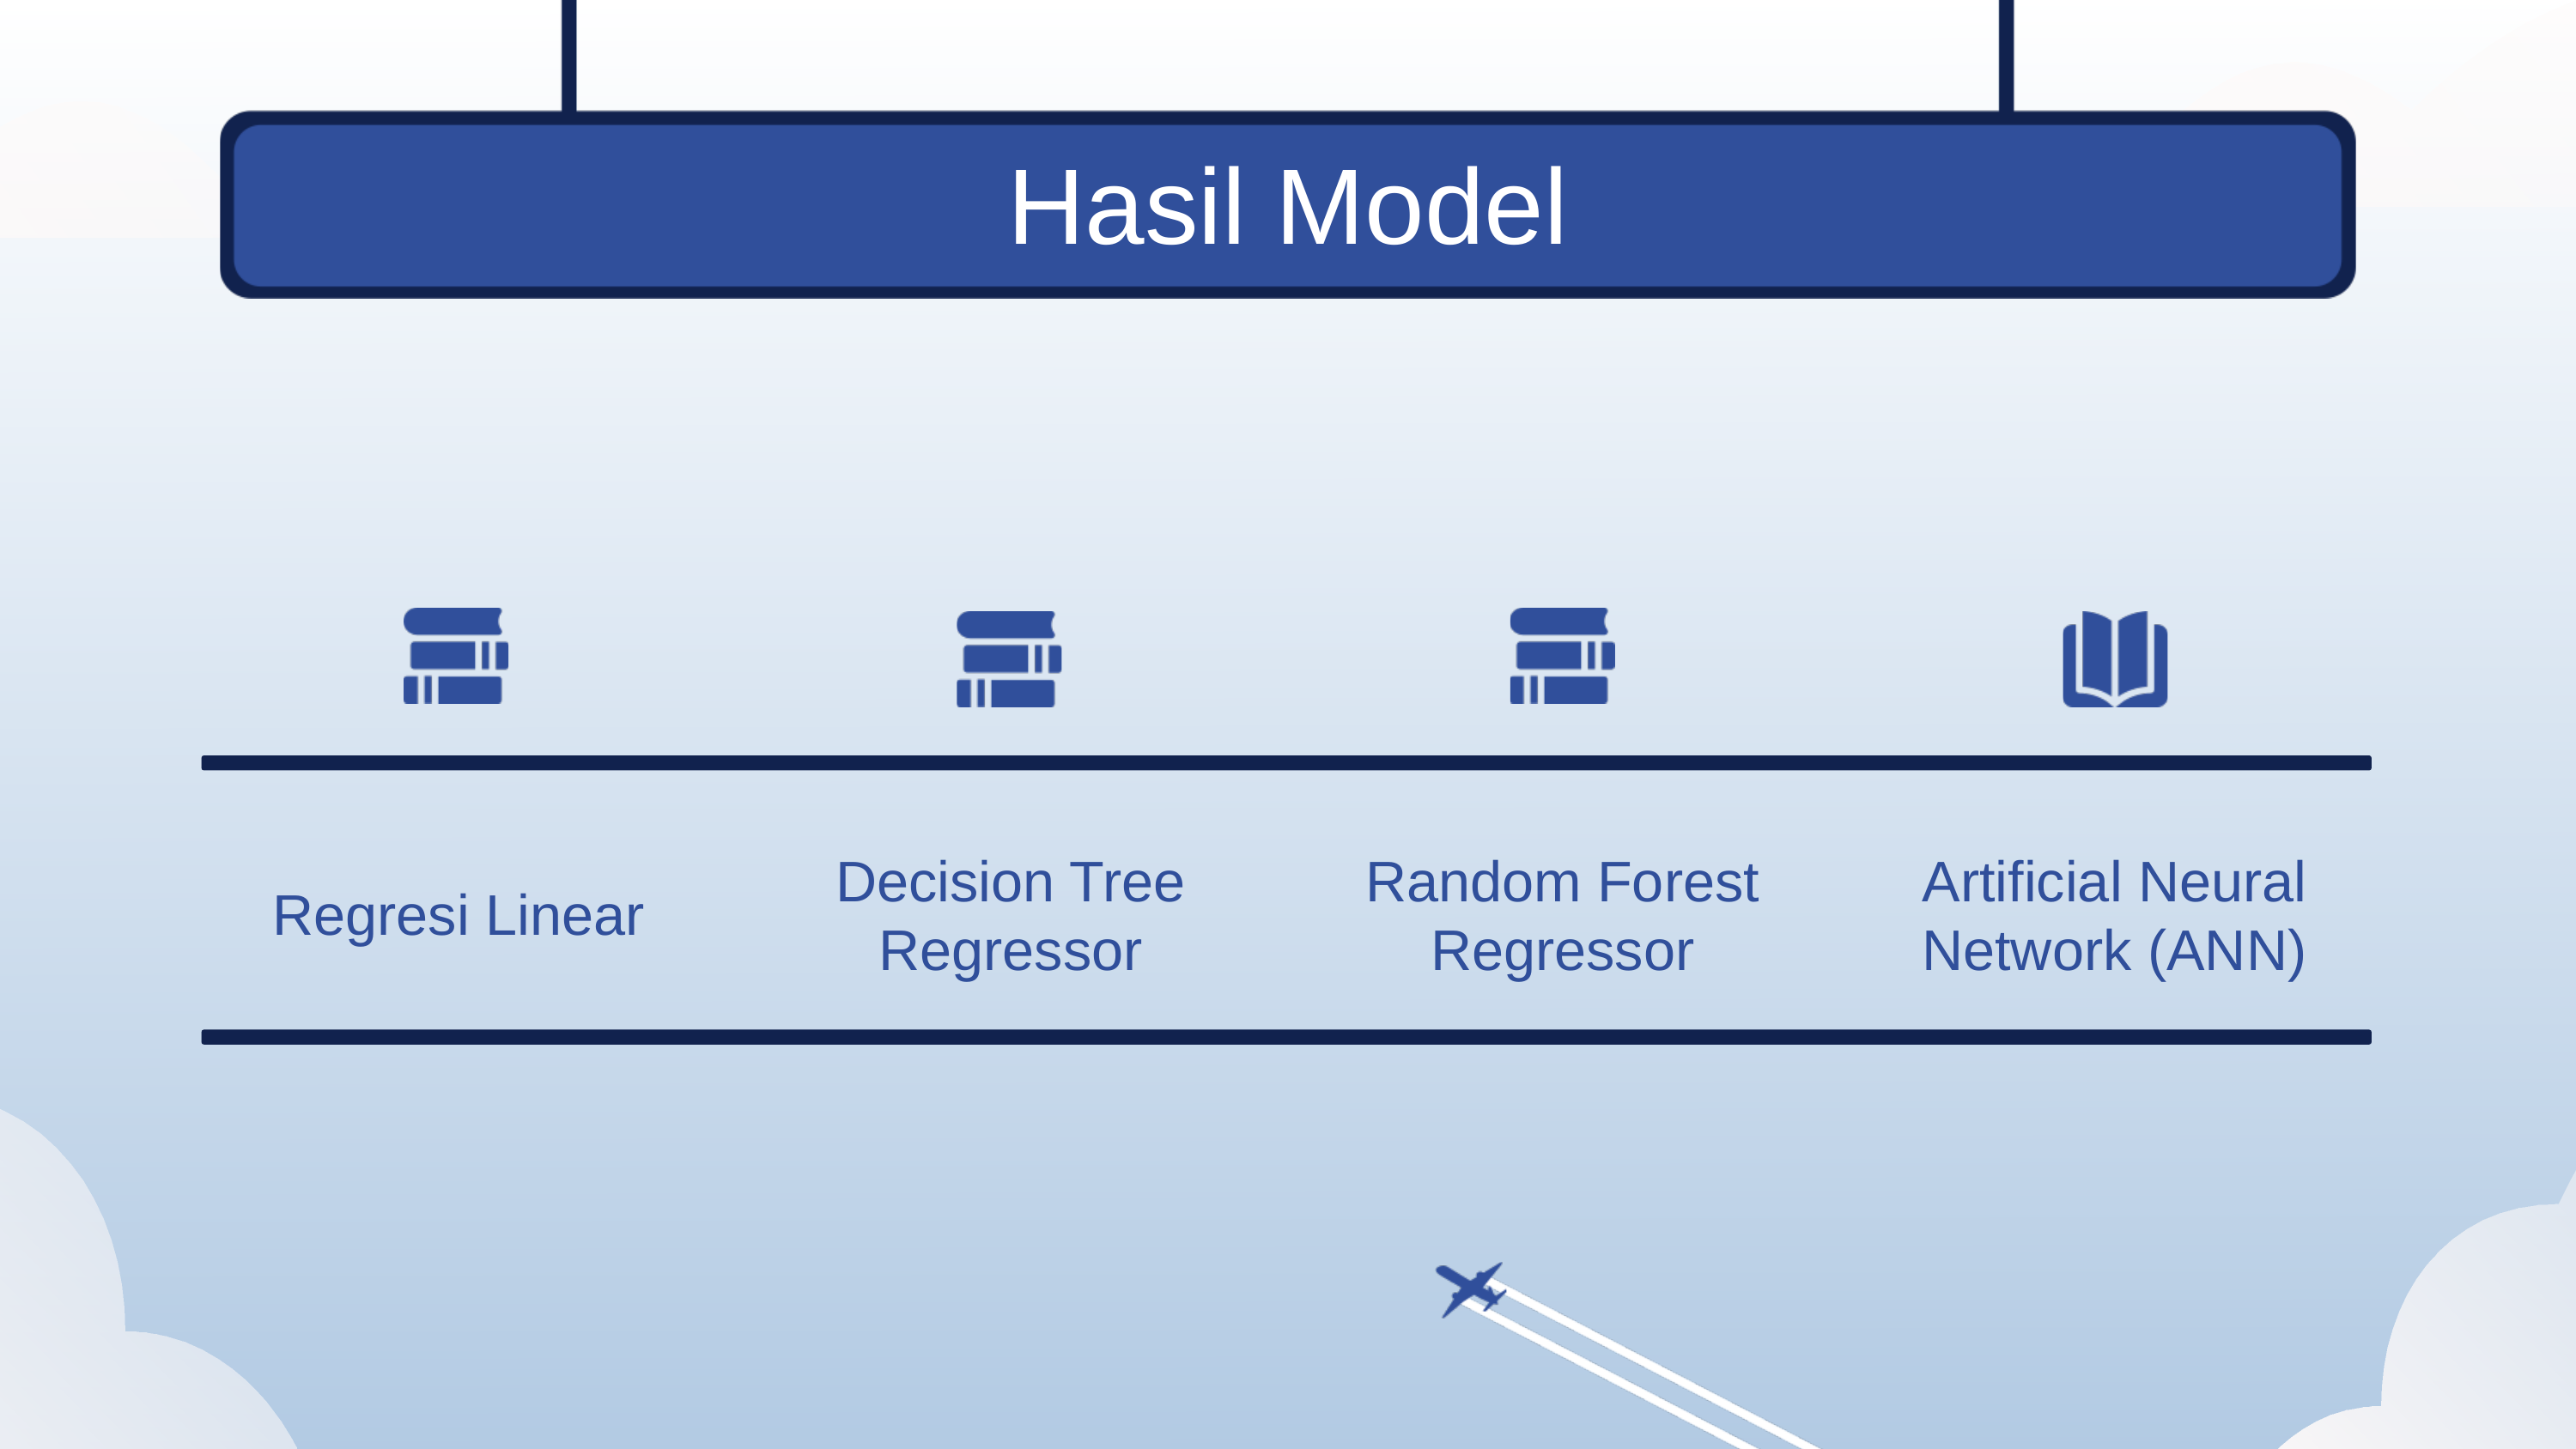

Hasil Model

Decision Tree Regressor
Random Forest Regressor
Artificial Neural Network (ANN)
Regresi Linear